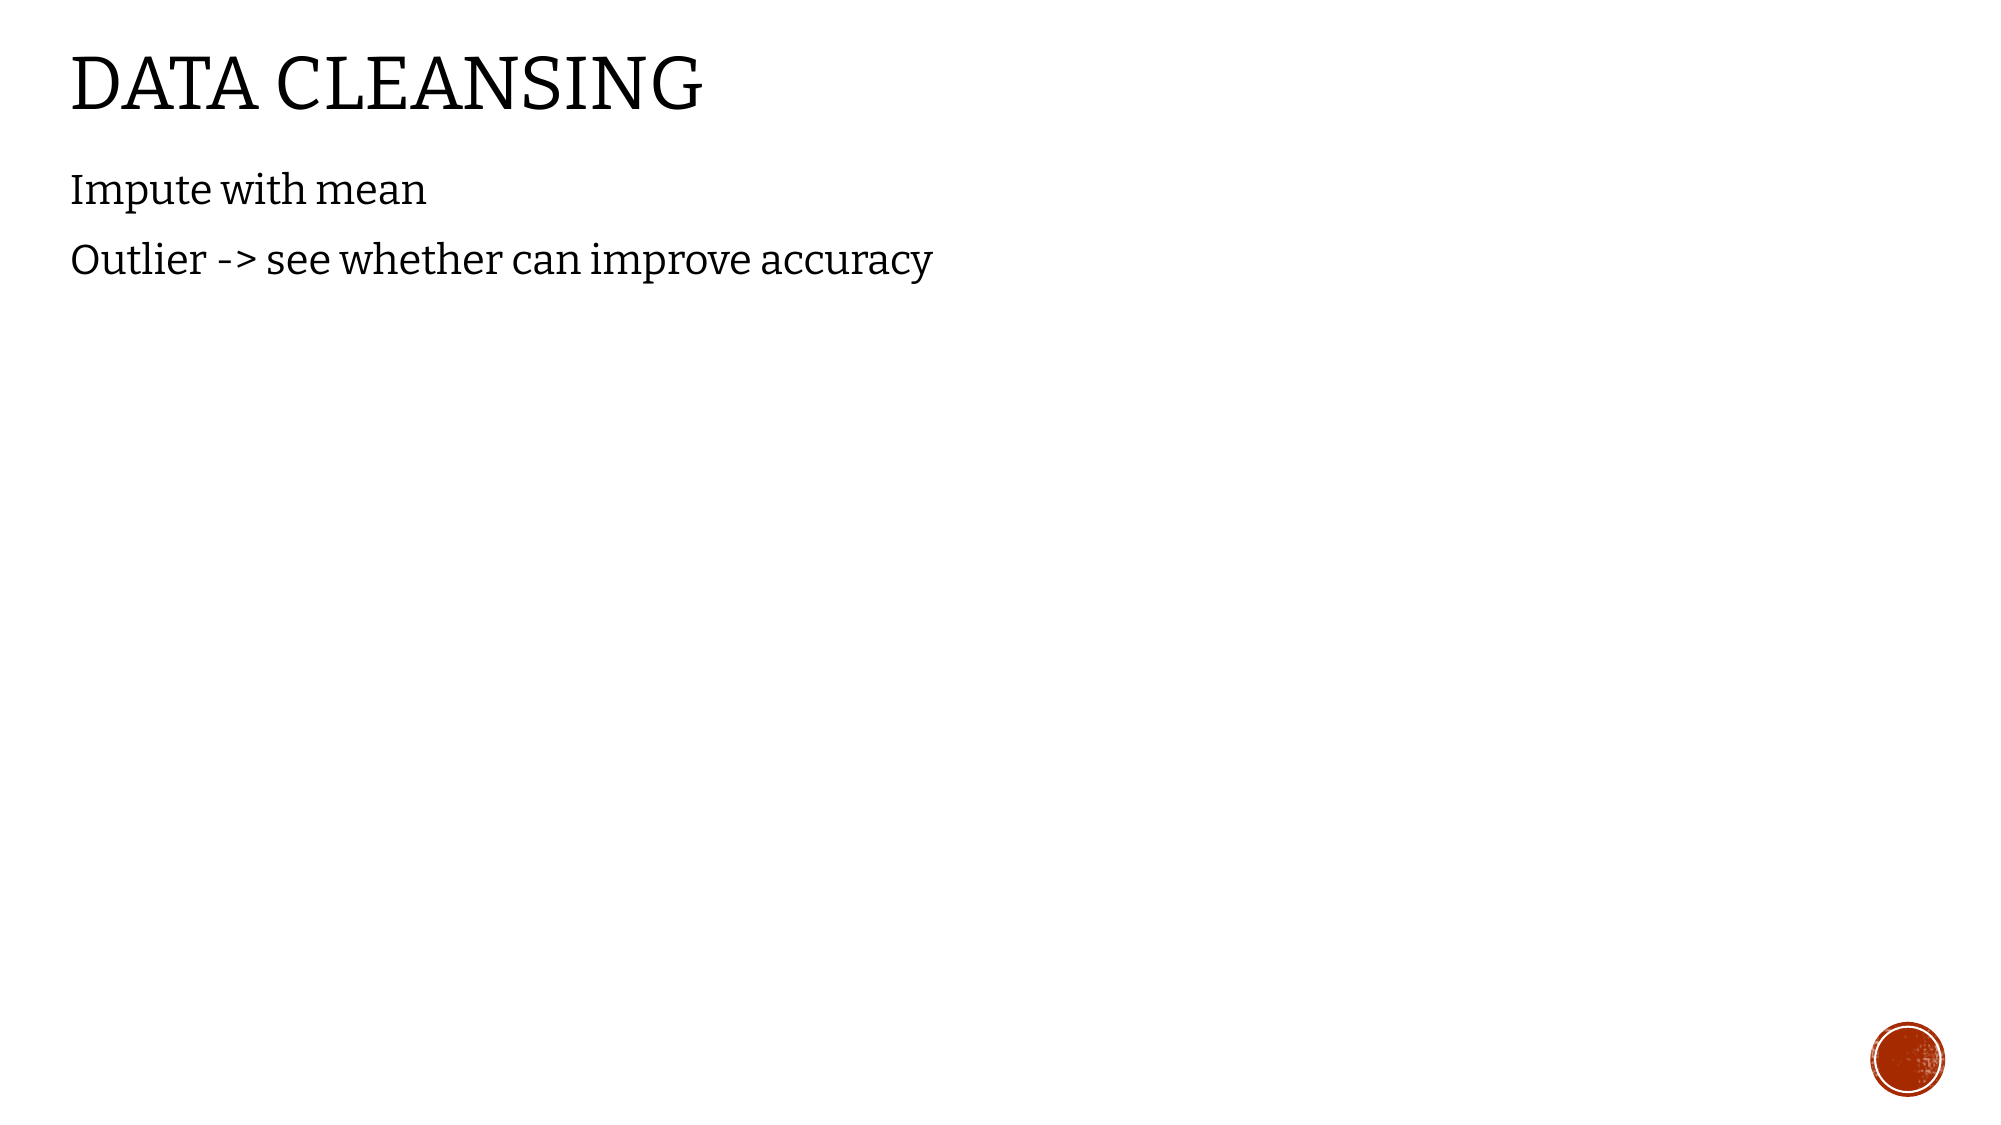

# Data cleansing
Impute with mean
Outlier -> see whether can improve accuracy